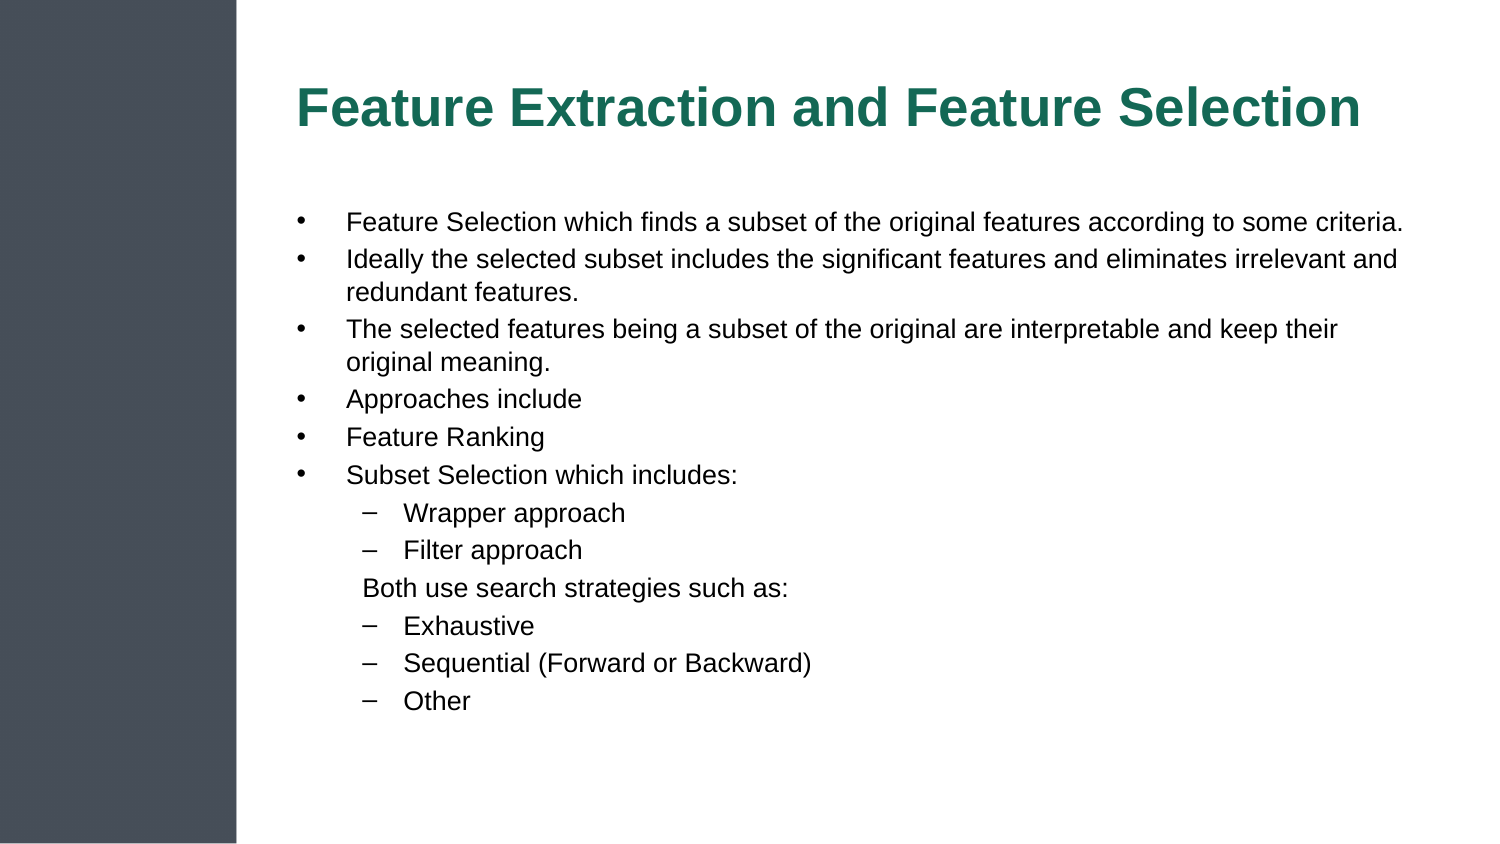

# Feature Extraction and Feature Selection
Feature Selection which finds a subset of the original features according to some criteria.
Ideally the selected subset includes the significant features and eliminates irrelevant and redundant features.
The selected features being a subset of the original are interpretable and keep their original meaning.
Approaches include
Feature Ranking
Subset Selection which includes:
Wrapper approach
Filter approach
Both use search strategies such as:
Exhaustive
Sequential (Forward or Backward)
Other